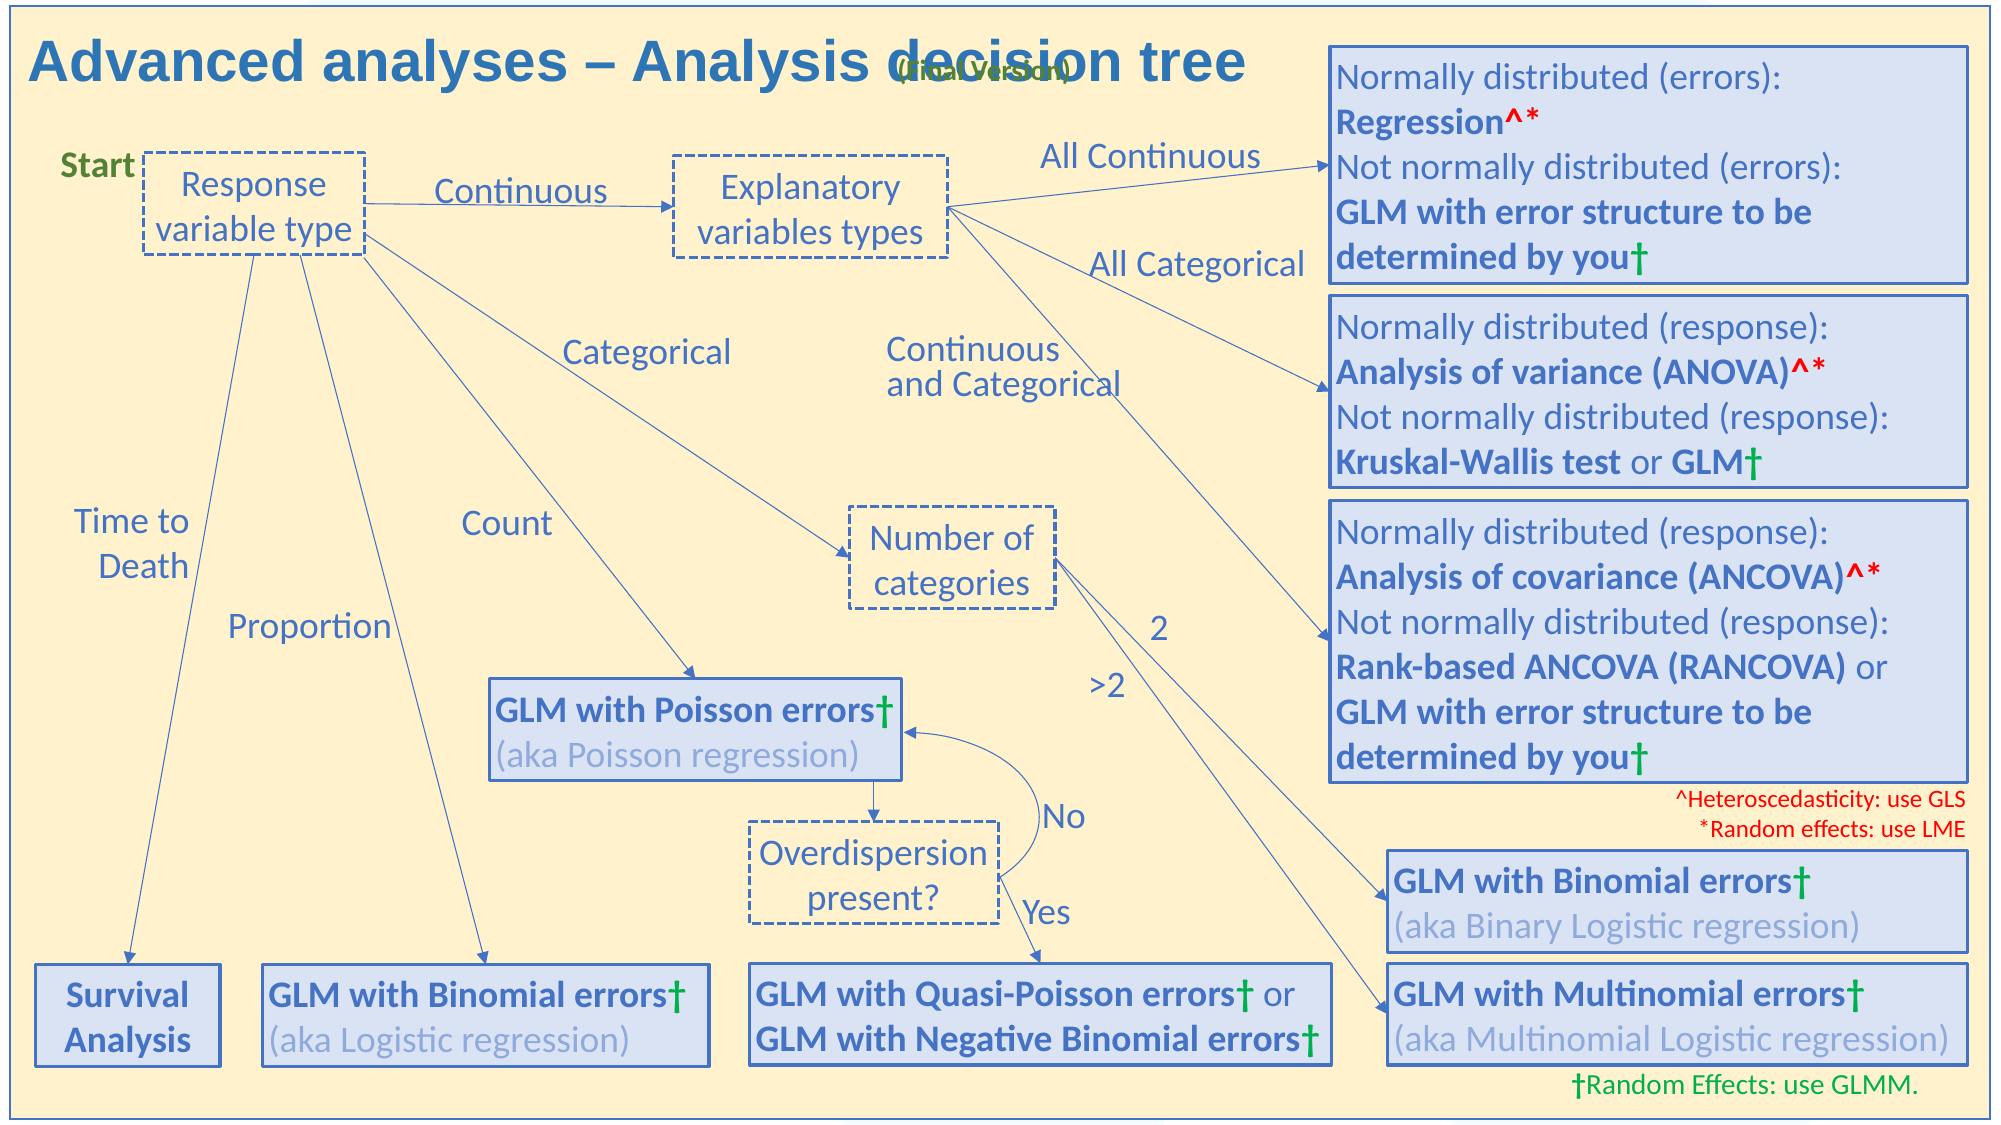

# Advanced analyses – Analysis decision tree
(Final Version)
Normally distributed (errors):
Regression^*
Not normally distributed (errors):
GLM with error structure to be determined by you†
All Continuous
Start
Response variable type
Explanatory variables types
Continuous
All Categorical
Normally distributed (response):
Analysis of variance (ANOVA)^*
Not normally distributed (response):
Kruskal-Wallis test or GLM†
Categorical
Continuous
and Categorical
Time to Death
Count
Normally distributed (response):
Analysis of covariance (ANCOVA)^*
Not normally distributed (response):
Rank-based ANCOVA (RANCOVA) or
GLM with error structure to be determined by you†
Number of categories
Proportion
2
>2
GLM with Poisson errors† (aka Poisson regression)

^Heteroscedasticity: use GLS
*Random effects: use LME
No
Overdispersion present?
GLM with Binomial errors†
(aka Binary Logistic regression)
Yes
GLM with Quasi-Poisson errors† or
GLM with Negative Binomial errors†
GLM with Multinomial errors†
(aka Multinomial Logistic regression)
GLM with Binomial errors† (aka Logistic regression)
Survival Analysis
†Random Effects: use GLMM.
63